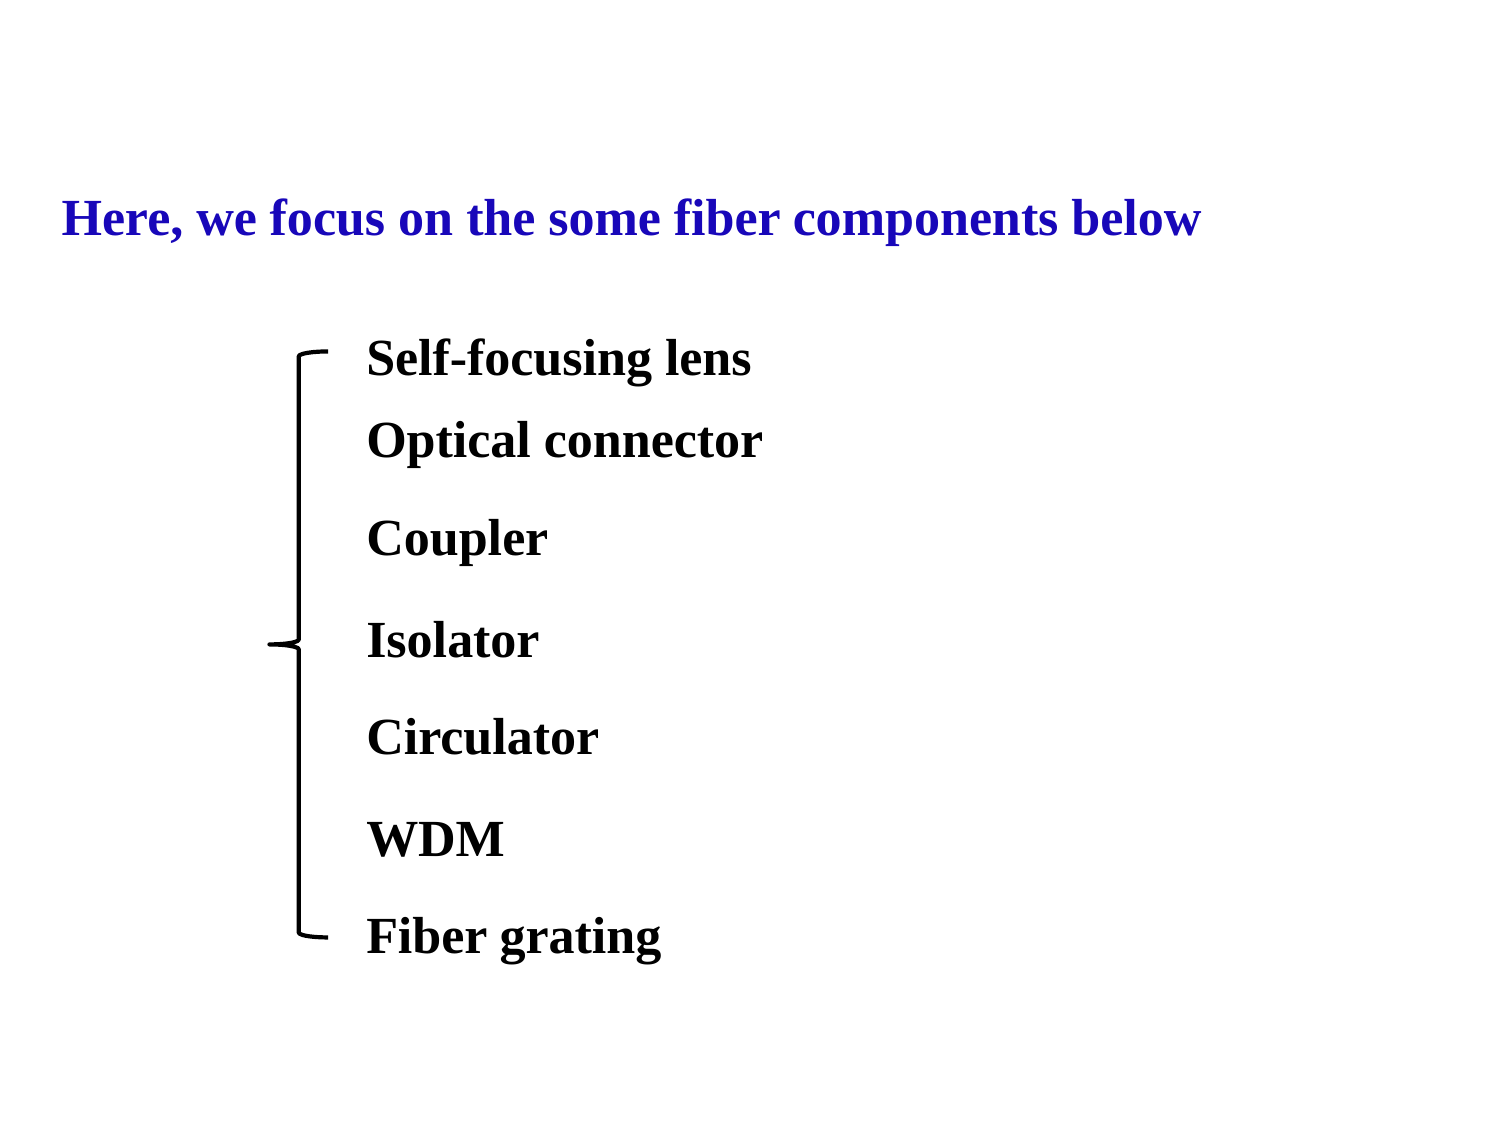

Here, we focus on the some fiber components below
Self-focusing lens

Optical connector
Coupler
Isolator
Circulator
WDM
Fiber grating